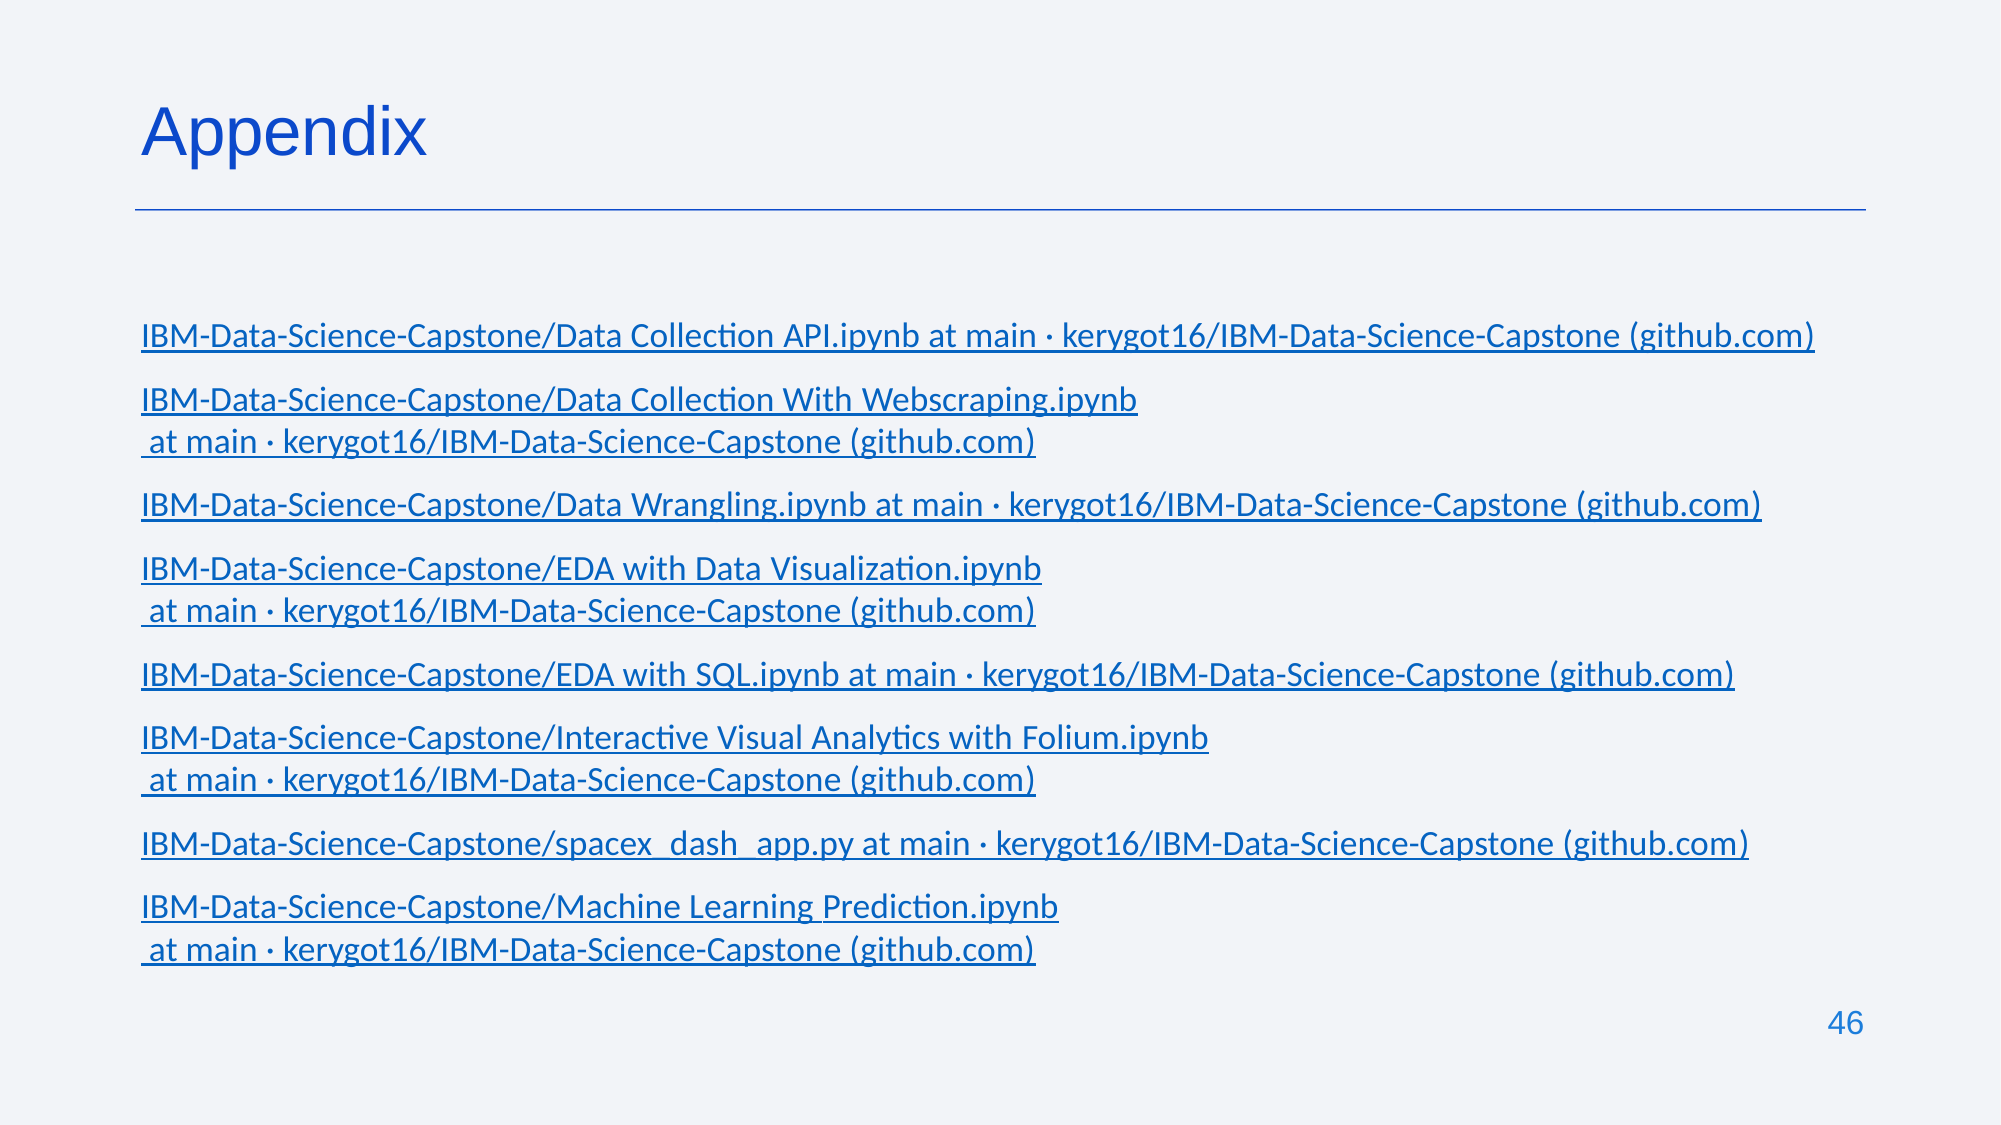

Appendix
IBM-Data-Science-Capstone/Data Collection API.ipynb at main · kerygot16/IBM-Data-Science-Capstone (github.com)
IBM-Data-Science-Capstone/Data Collection With Webscraping.ipynb at main · kerygot16/IBM-Data-Science-Capstone (github.com)
IBM-Data-Science-Capstone/Data Wrangling.ipynb at main · kerygot16/IBM-Data-Science-Capstone (github.com)
IBM-Data-Science-Capstone/EDA with Data Visualization.ipynb at main · kerygot16/IBM-Data-Science-Capstone (github.com)
IBM-Data-Science-Capstone/EDA with SQL.ipynb at main · kerygot16/IBM-Data-Science-Capstone (github.com)
IBM-Data-Science-Capstone/Interactive Visual Analytics with Folium.ipynb at main · kerygot16/IBM-Data-Science-Capstone (github.com)
IBM-Data-Science-Capstone/spacex_dash_app.py at main · kerygot16/IBM-Data-Science-Capstone (github.com)
IBM-Data-Science-Capstone/Machine Learning Prediction.ipynb at main · kerygot16/IBM-Data-Science-Capstone (github.com)
46